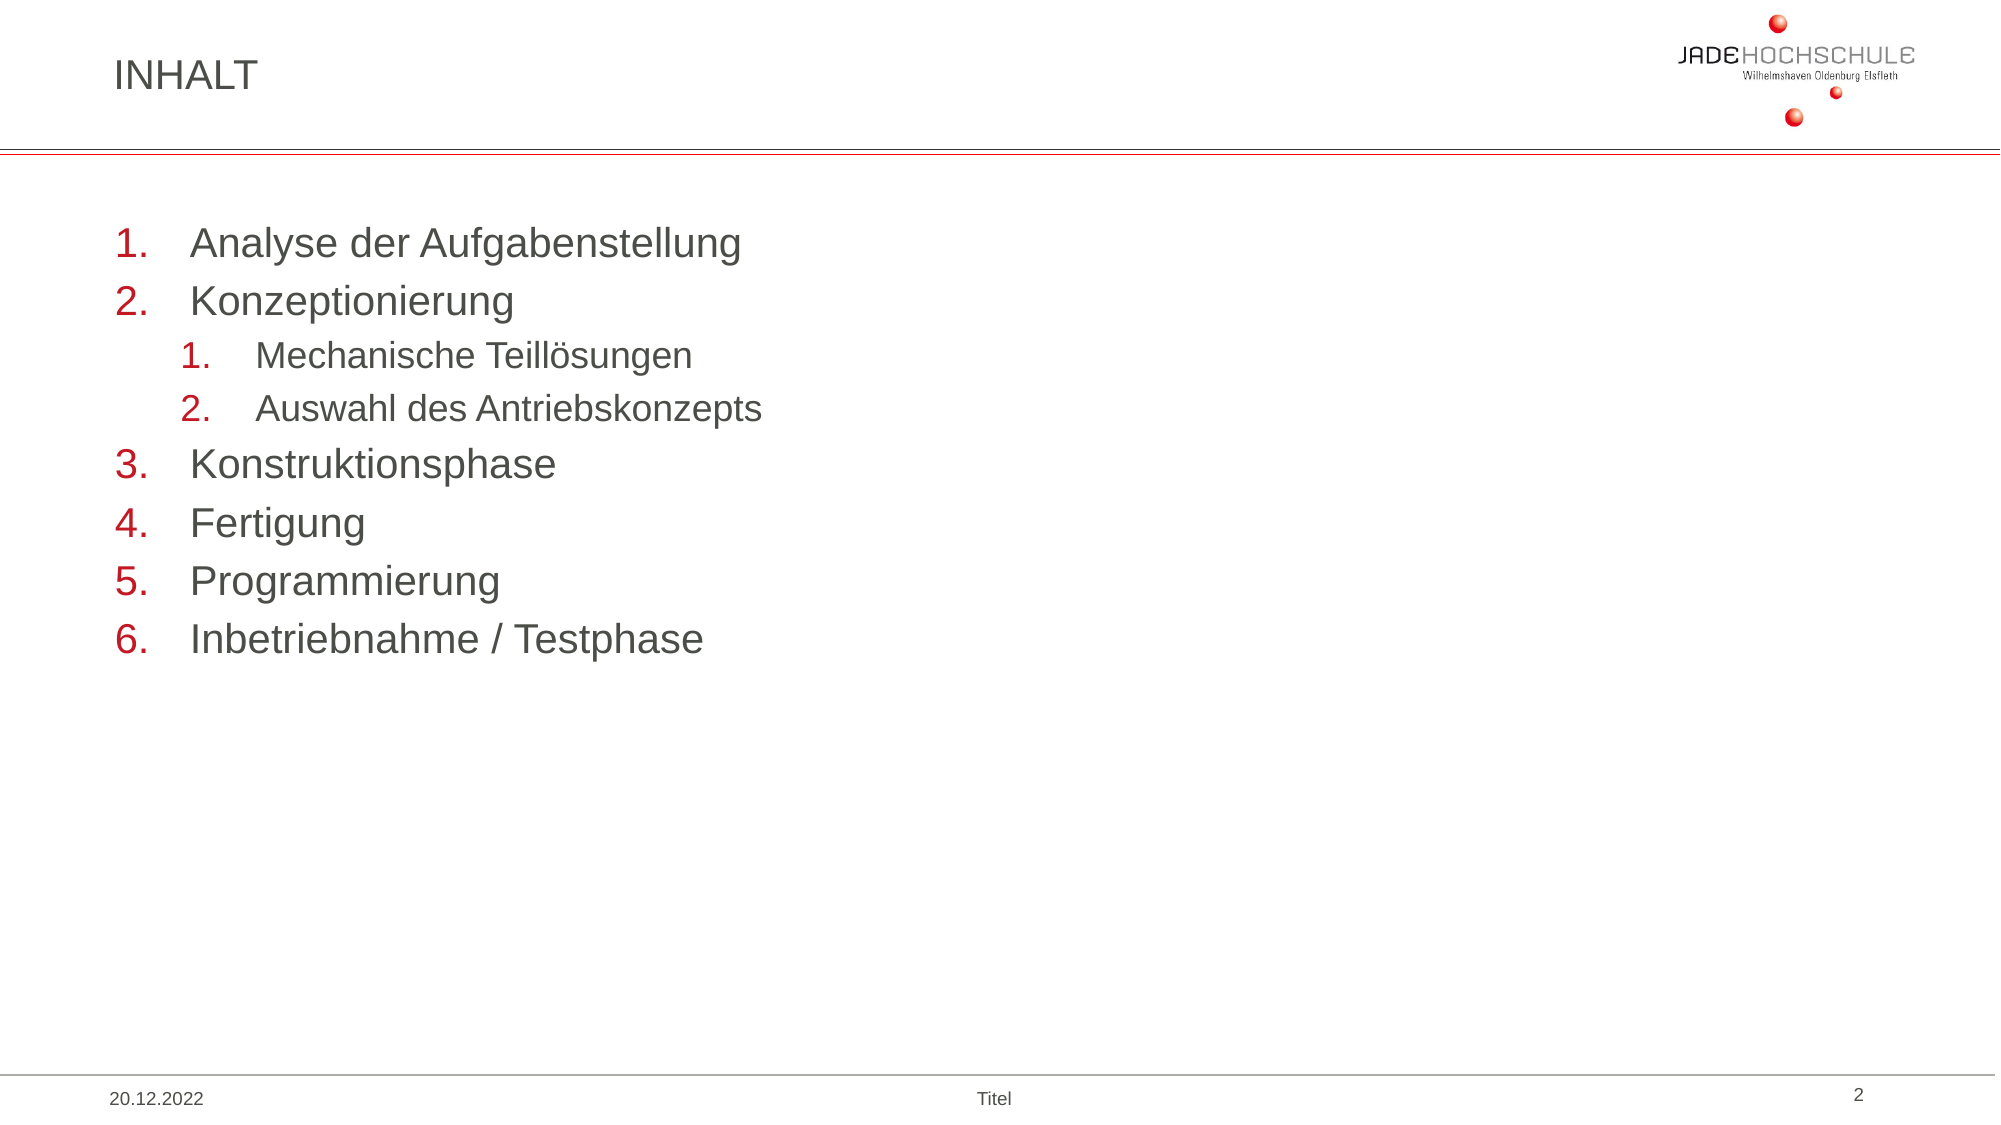

# Inhalt
Analyse der Aufgabenstellung
Konzeptionierung
Mechanische Teillösungen
Auswahl des Antriebskonzepts
Konstruktionsphase
Fertigung
Programmierung
Inbetriebnahme / Testphase
20.12.2022
Titel